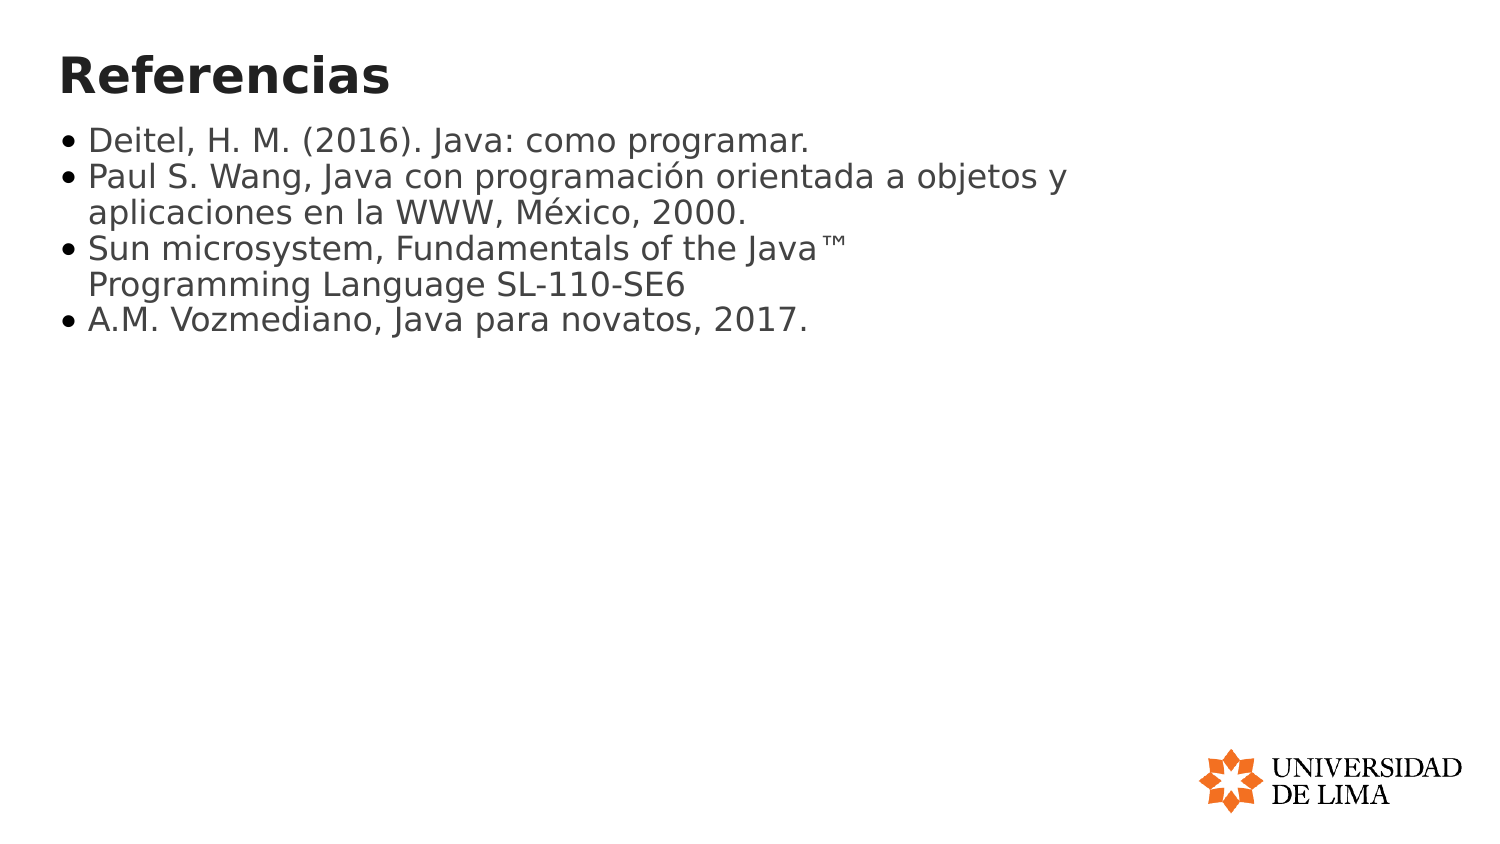

# Referencias
Deitel, H. M. (2016). Java: como programar.
Paul S. Wang, Java con programación orientada a objetos y aplicaciones en la WWW, México, 2000.
Sun microsystem, Fundamentals of the Java™ Programming Language SL-110-SE6
A.M. Vozmediano, Java para novatos, 2017.